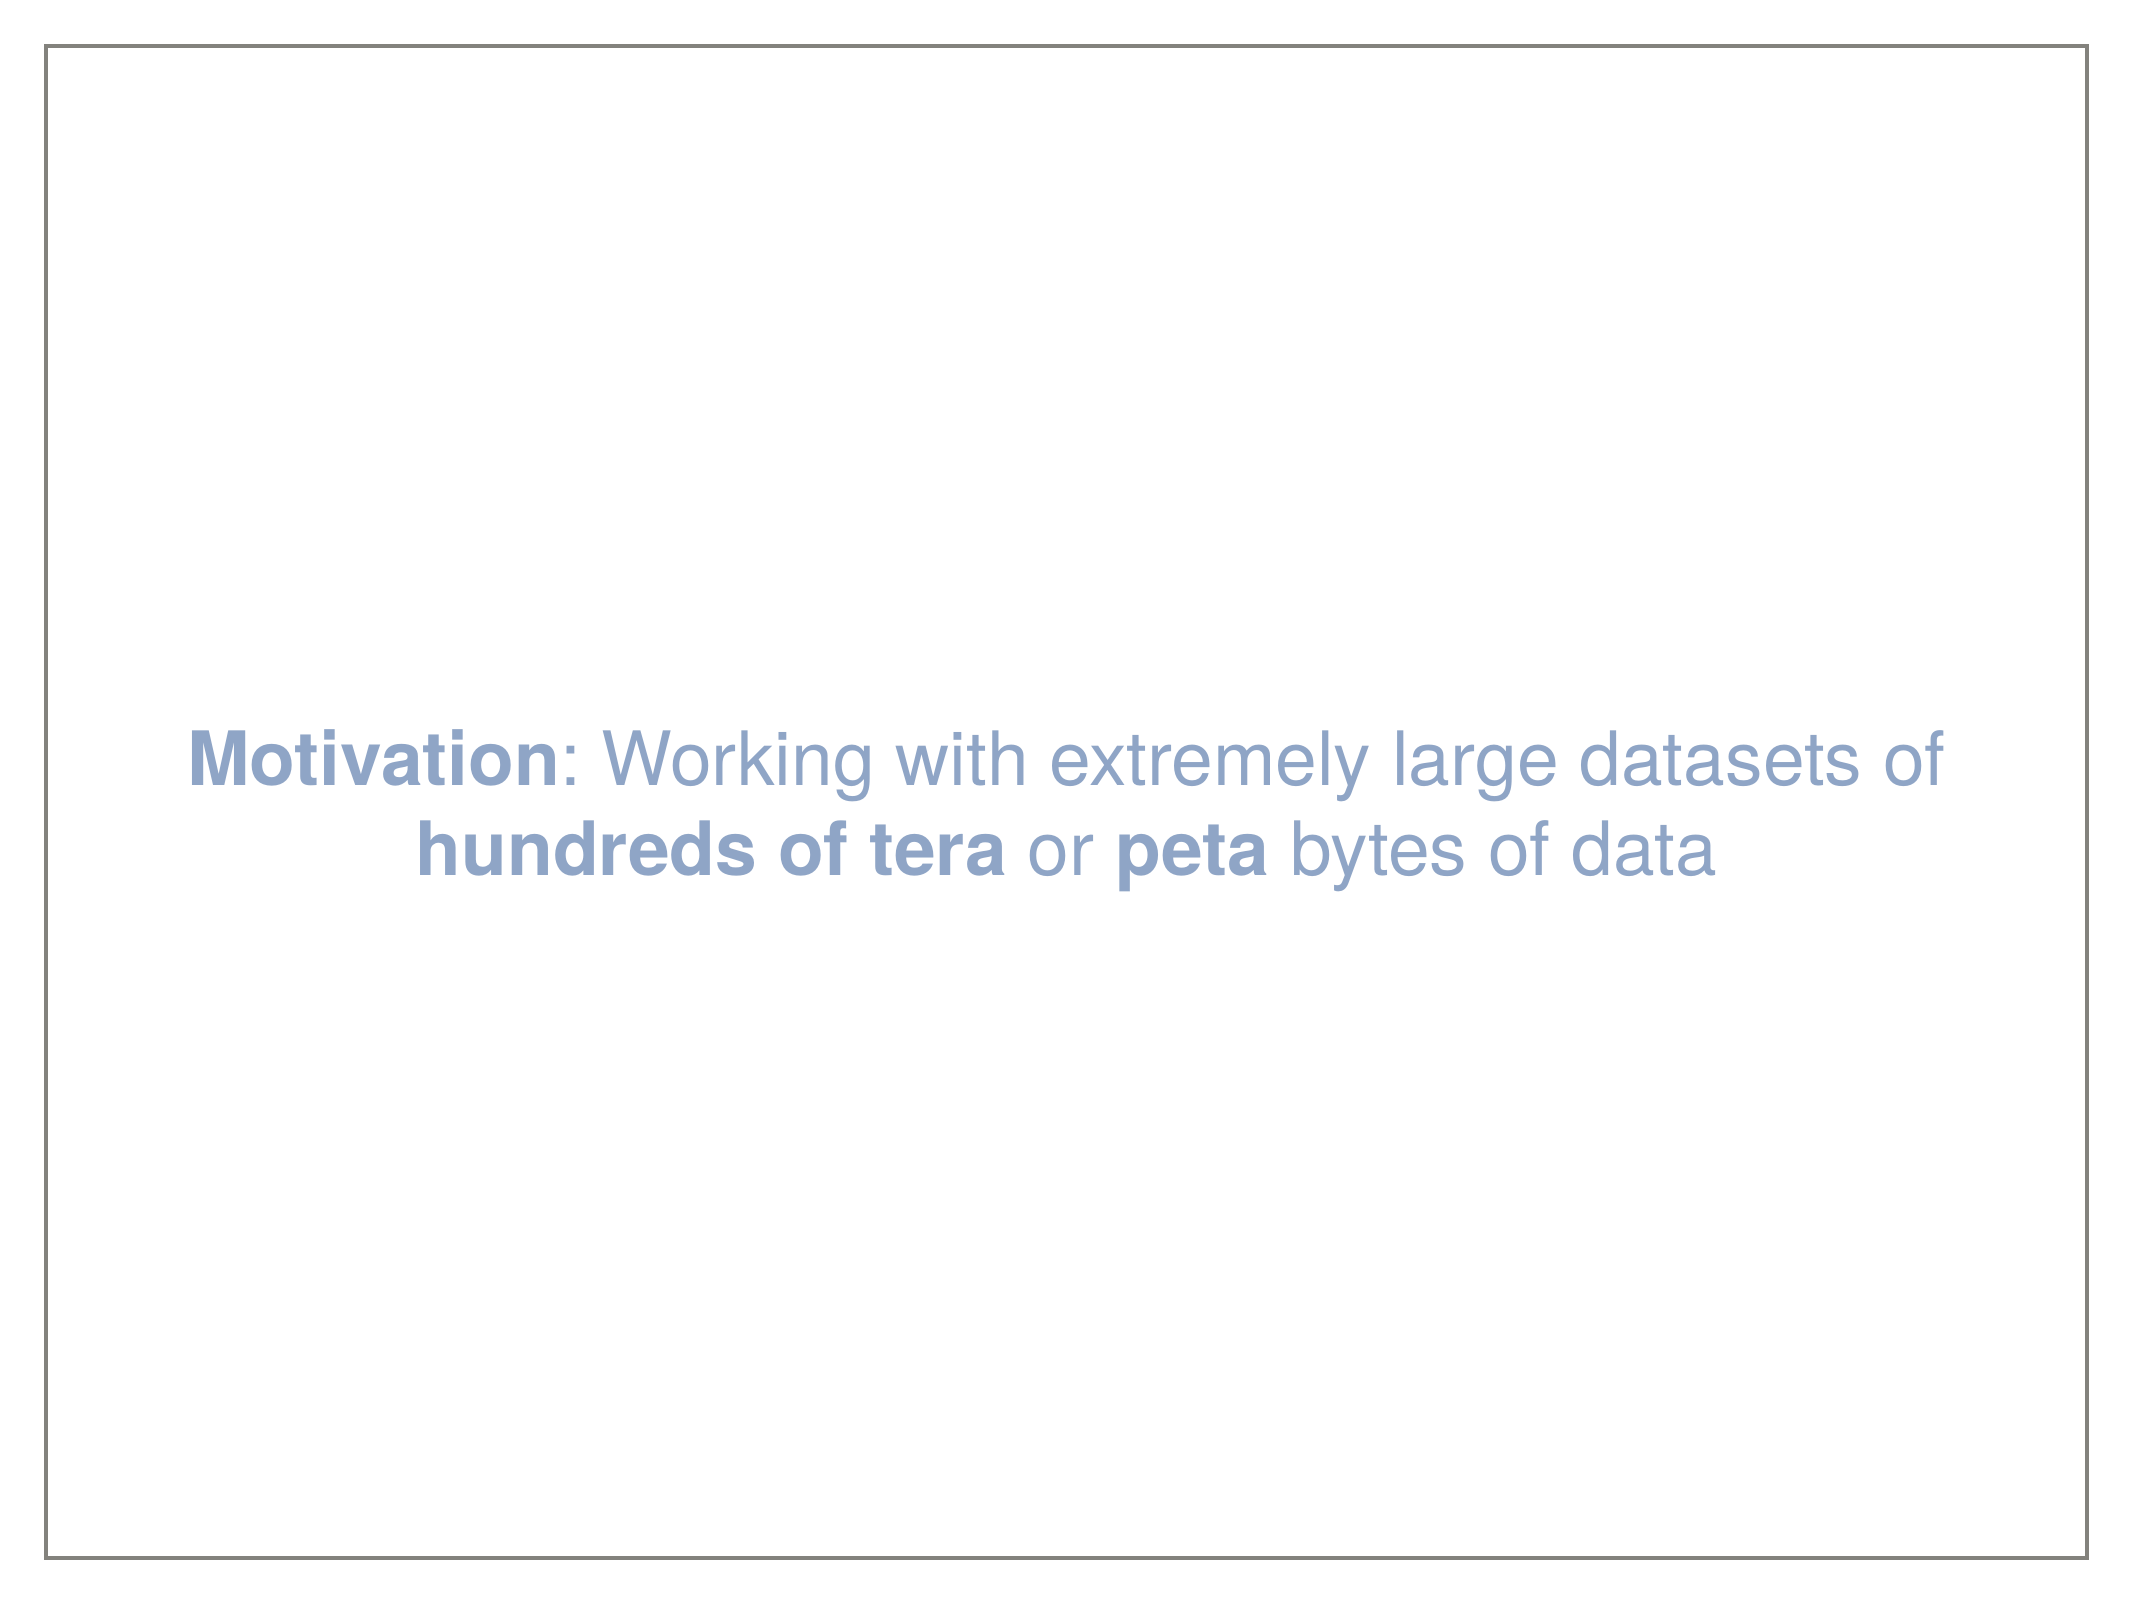

Motivation: Working with extremely large datasets of hundreds of tera or peta bytes of data